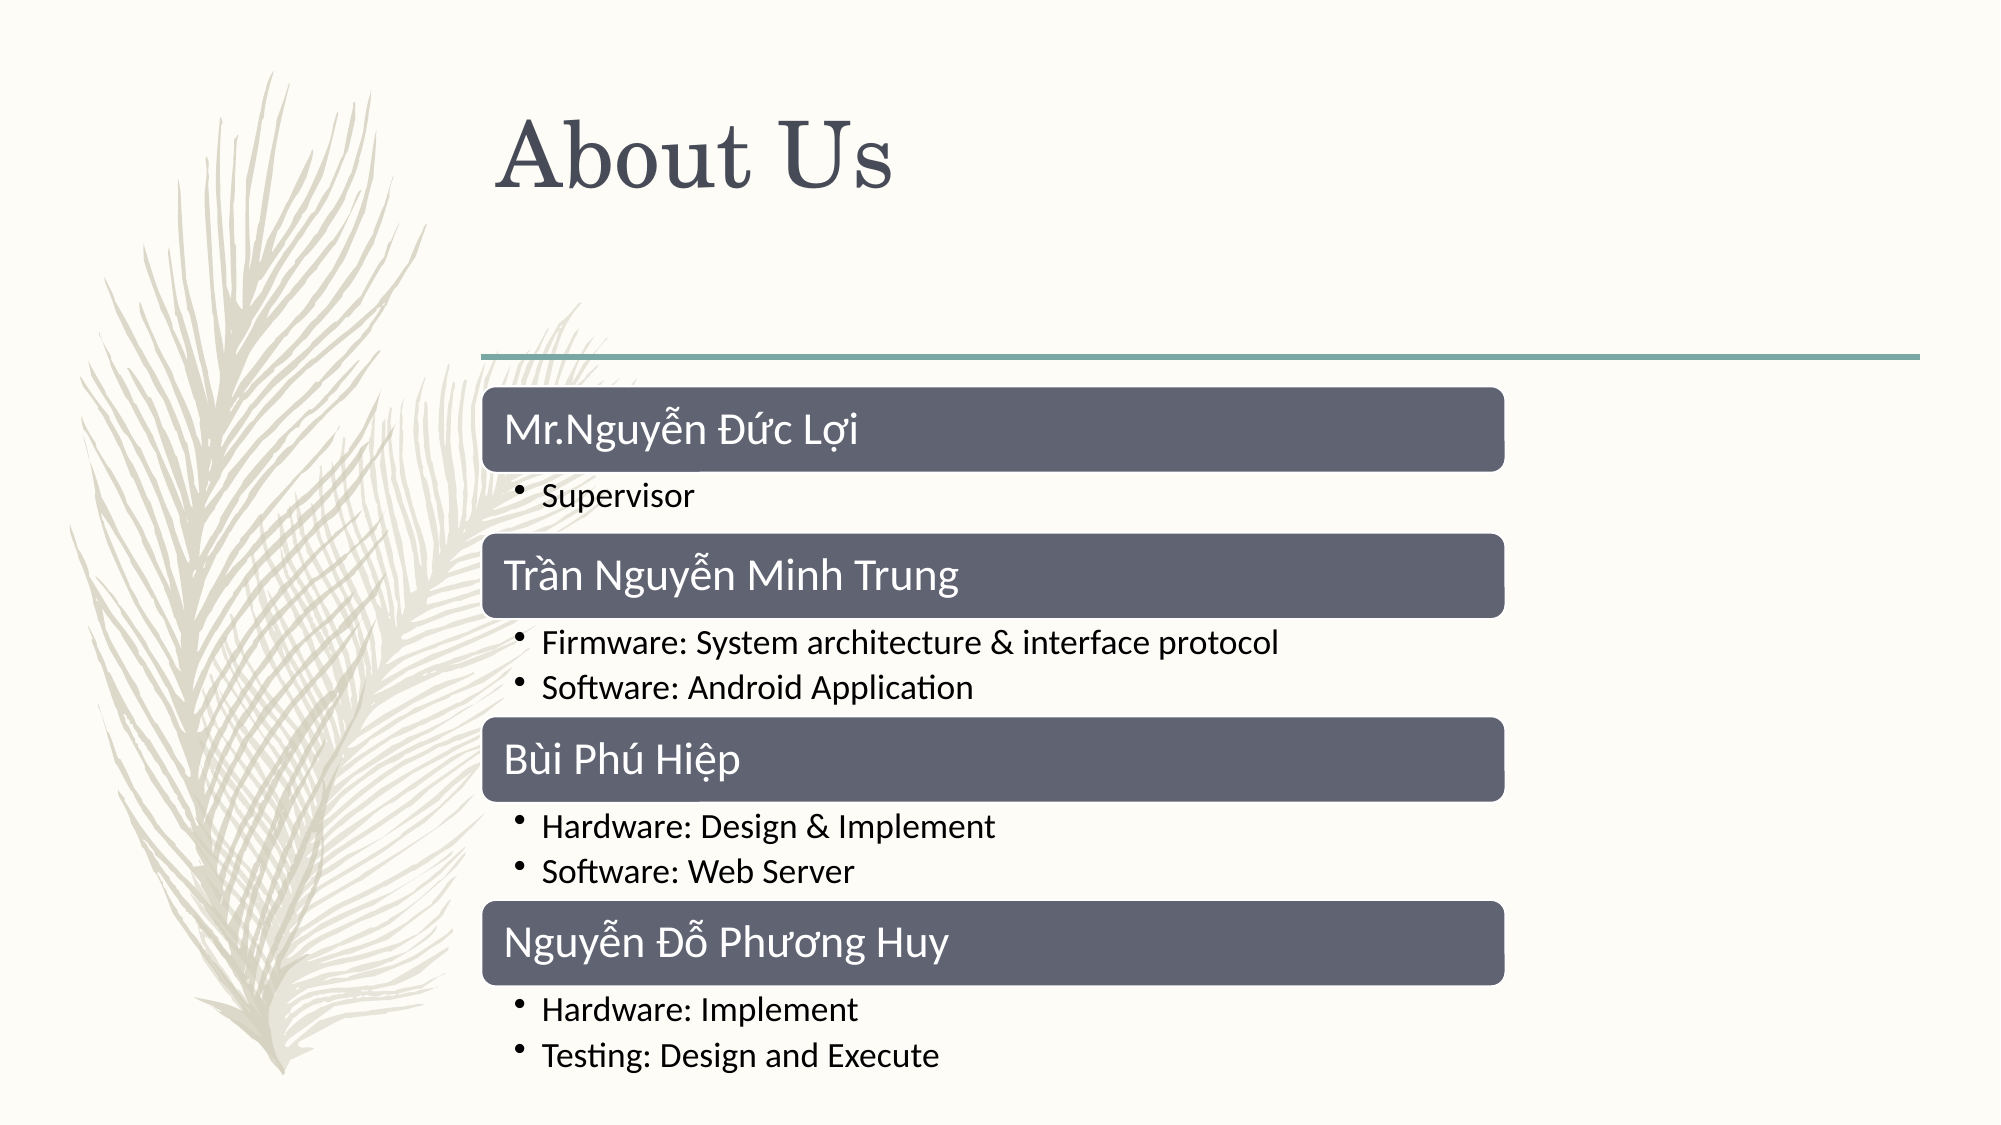

# About Us
Mr.Nguyễn Đức Lợi
Supervisor
Trần Nguyễn Minh Trung
Firmware: System architecture & interface protocol
Software: Android Application
Bùi Phú Hiệp
Hardware: Design & Implement
Software: Web Server
Nguyễn Đỗ Phương Huy
Hardware: Implement
Testing: Design and Execute